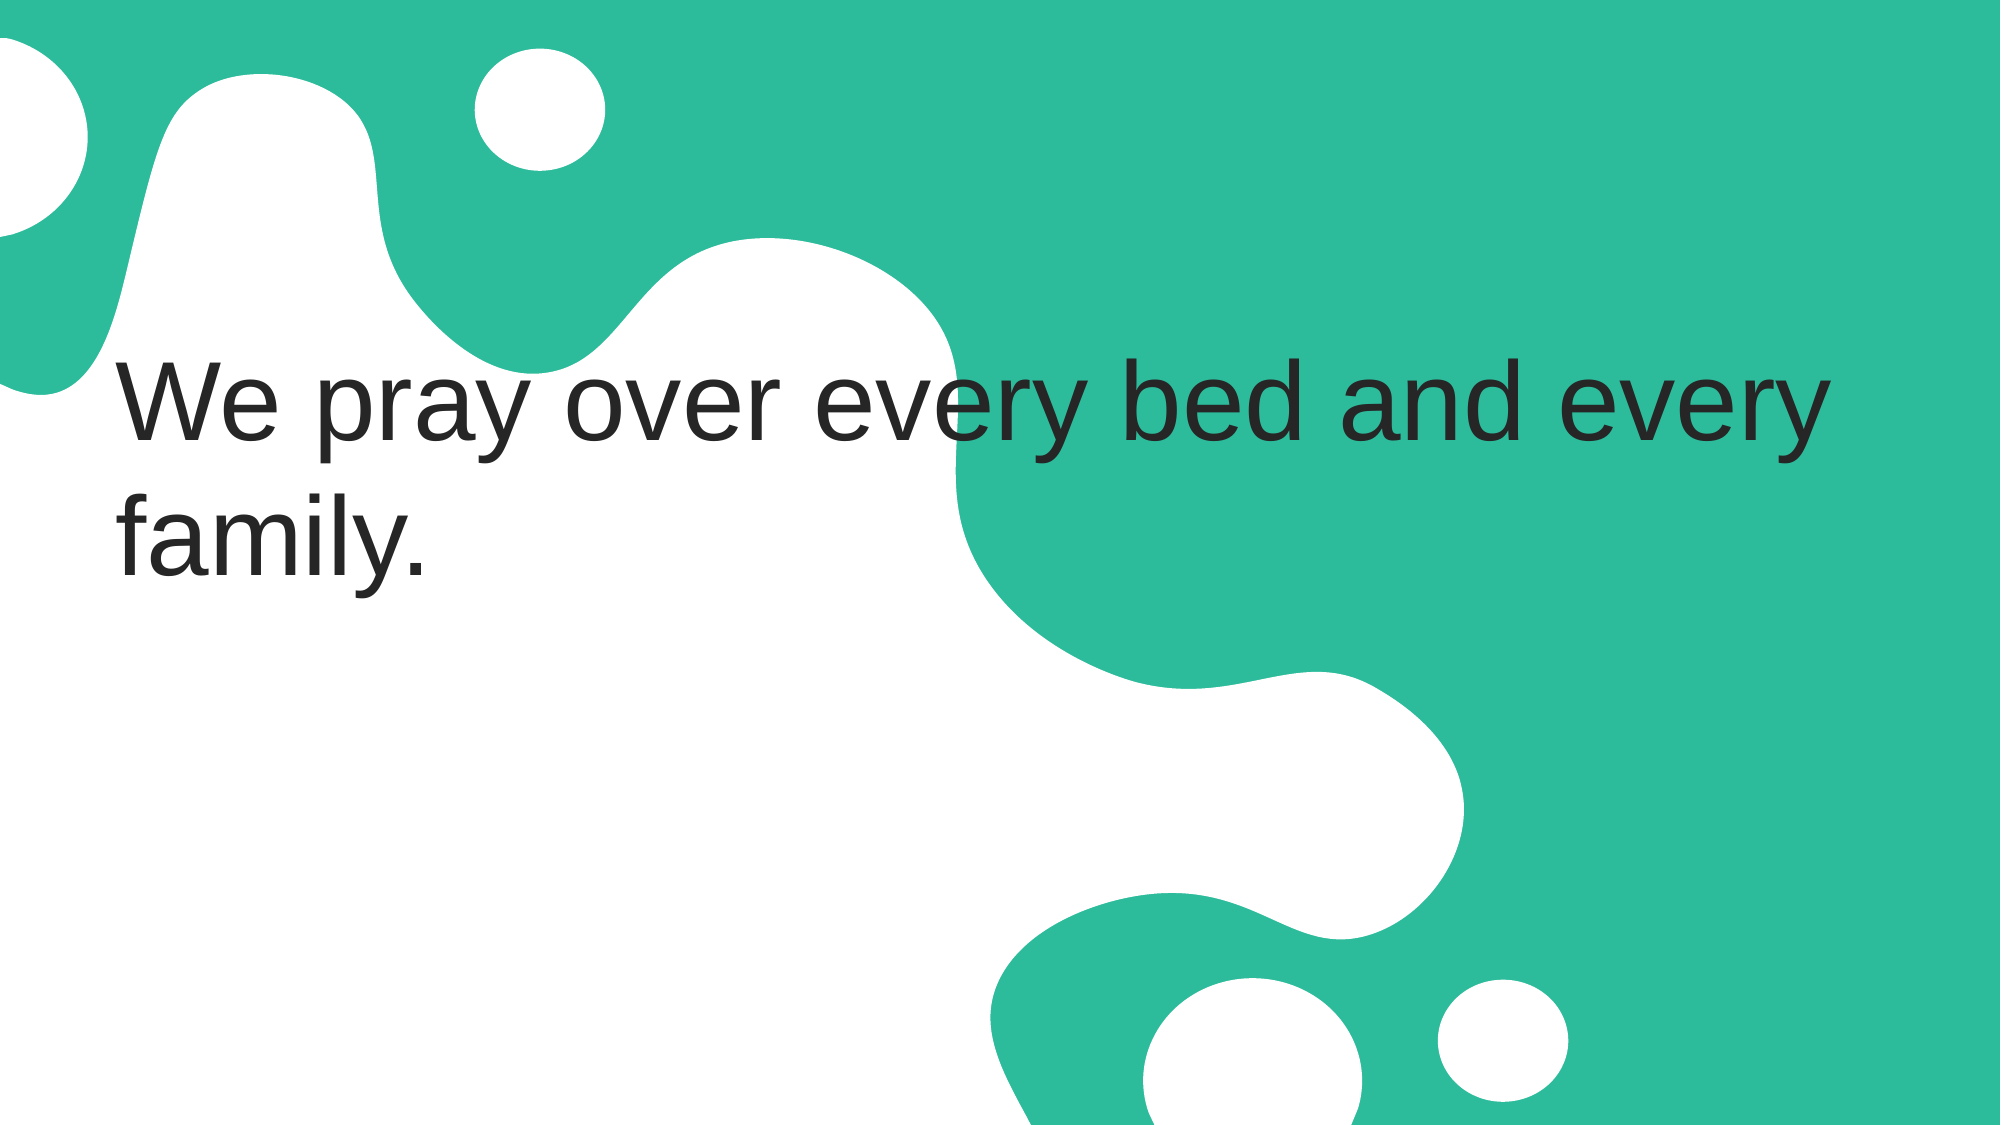

# We pray over every bed and every family.